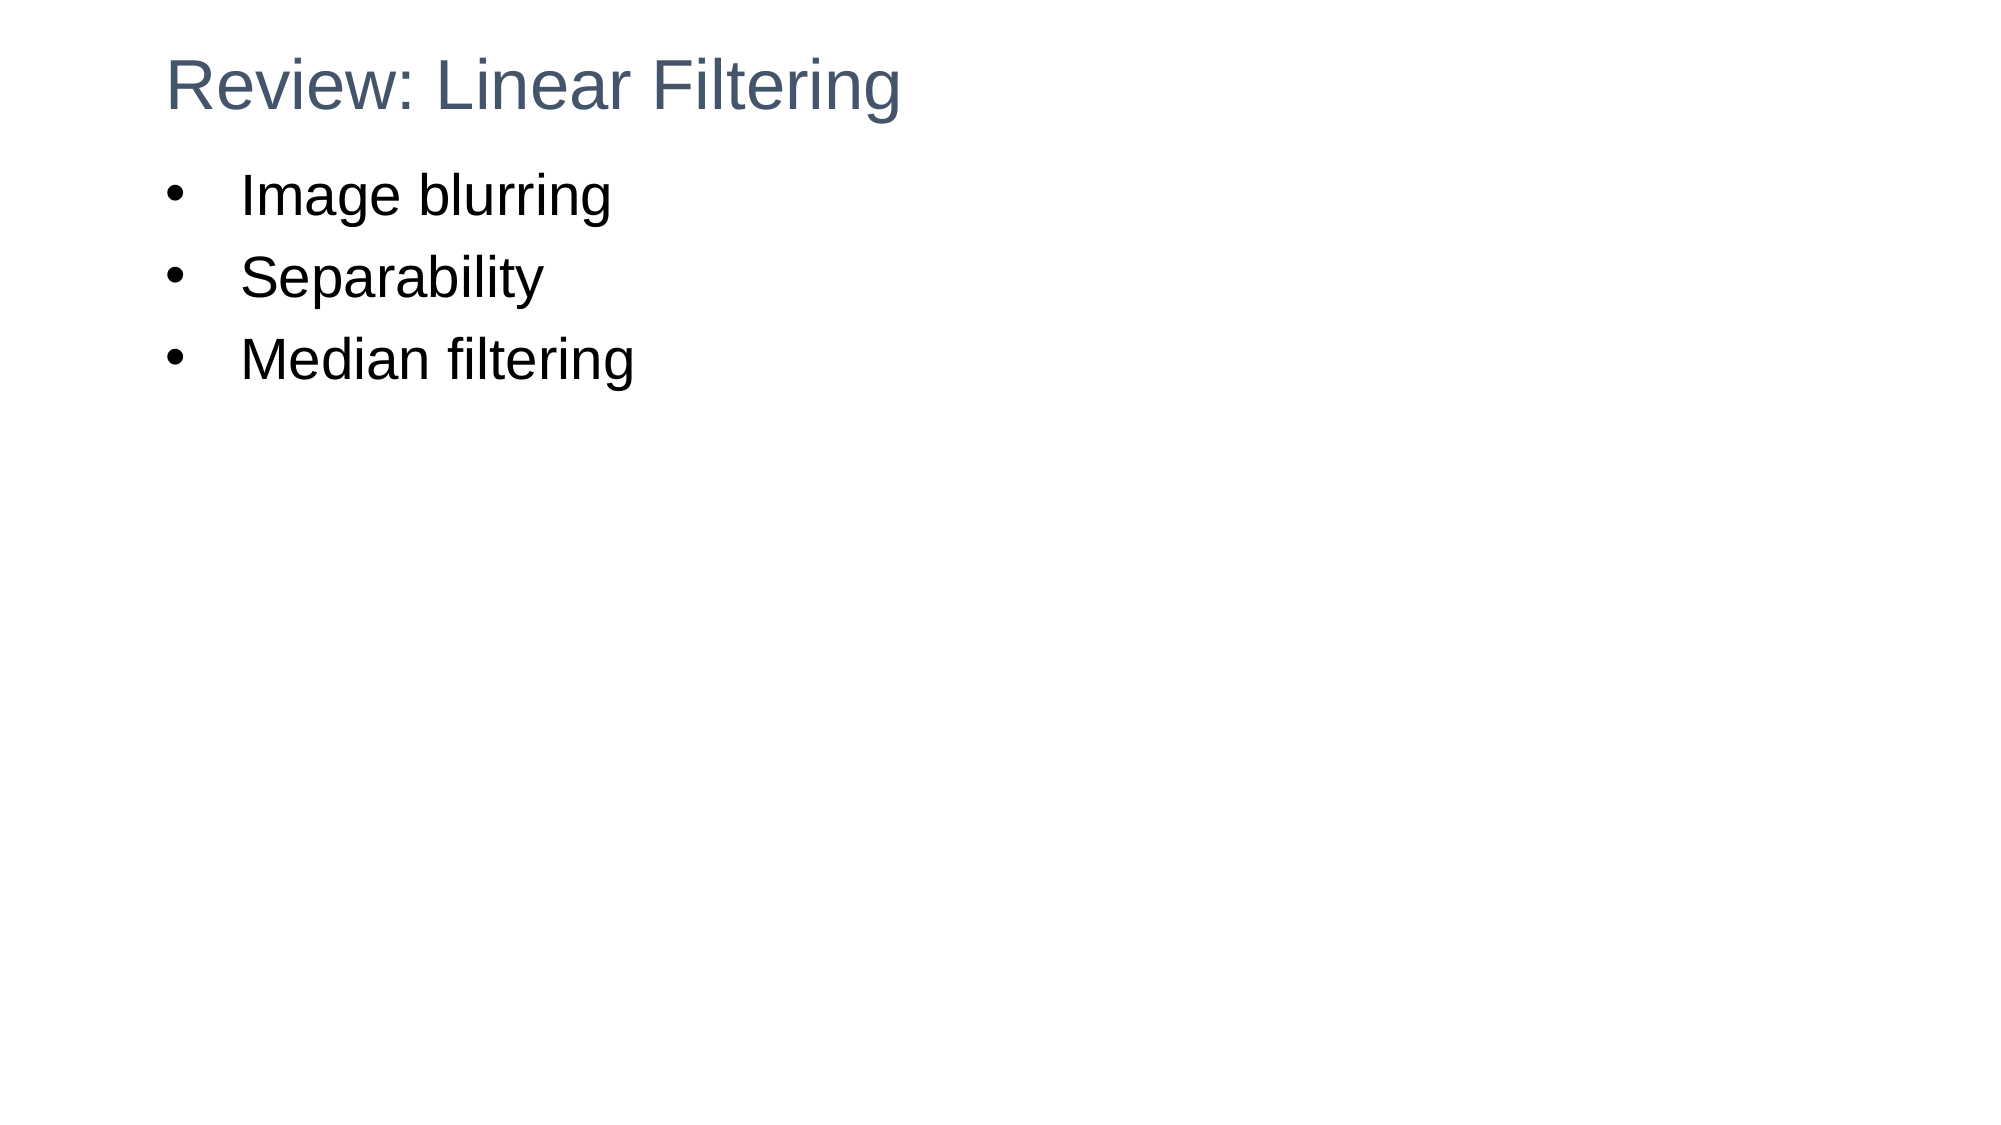

# Review: Linear Filtering
Image blurring
Separability
Median filtering